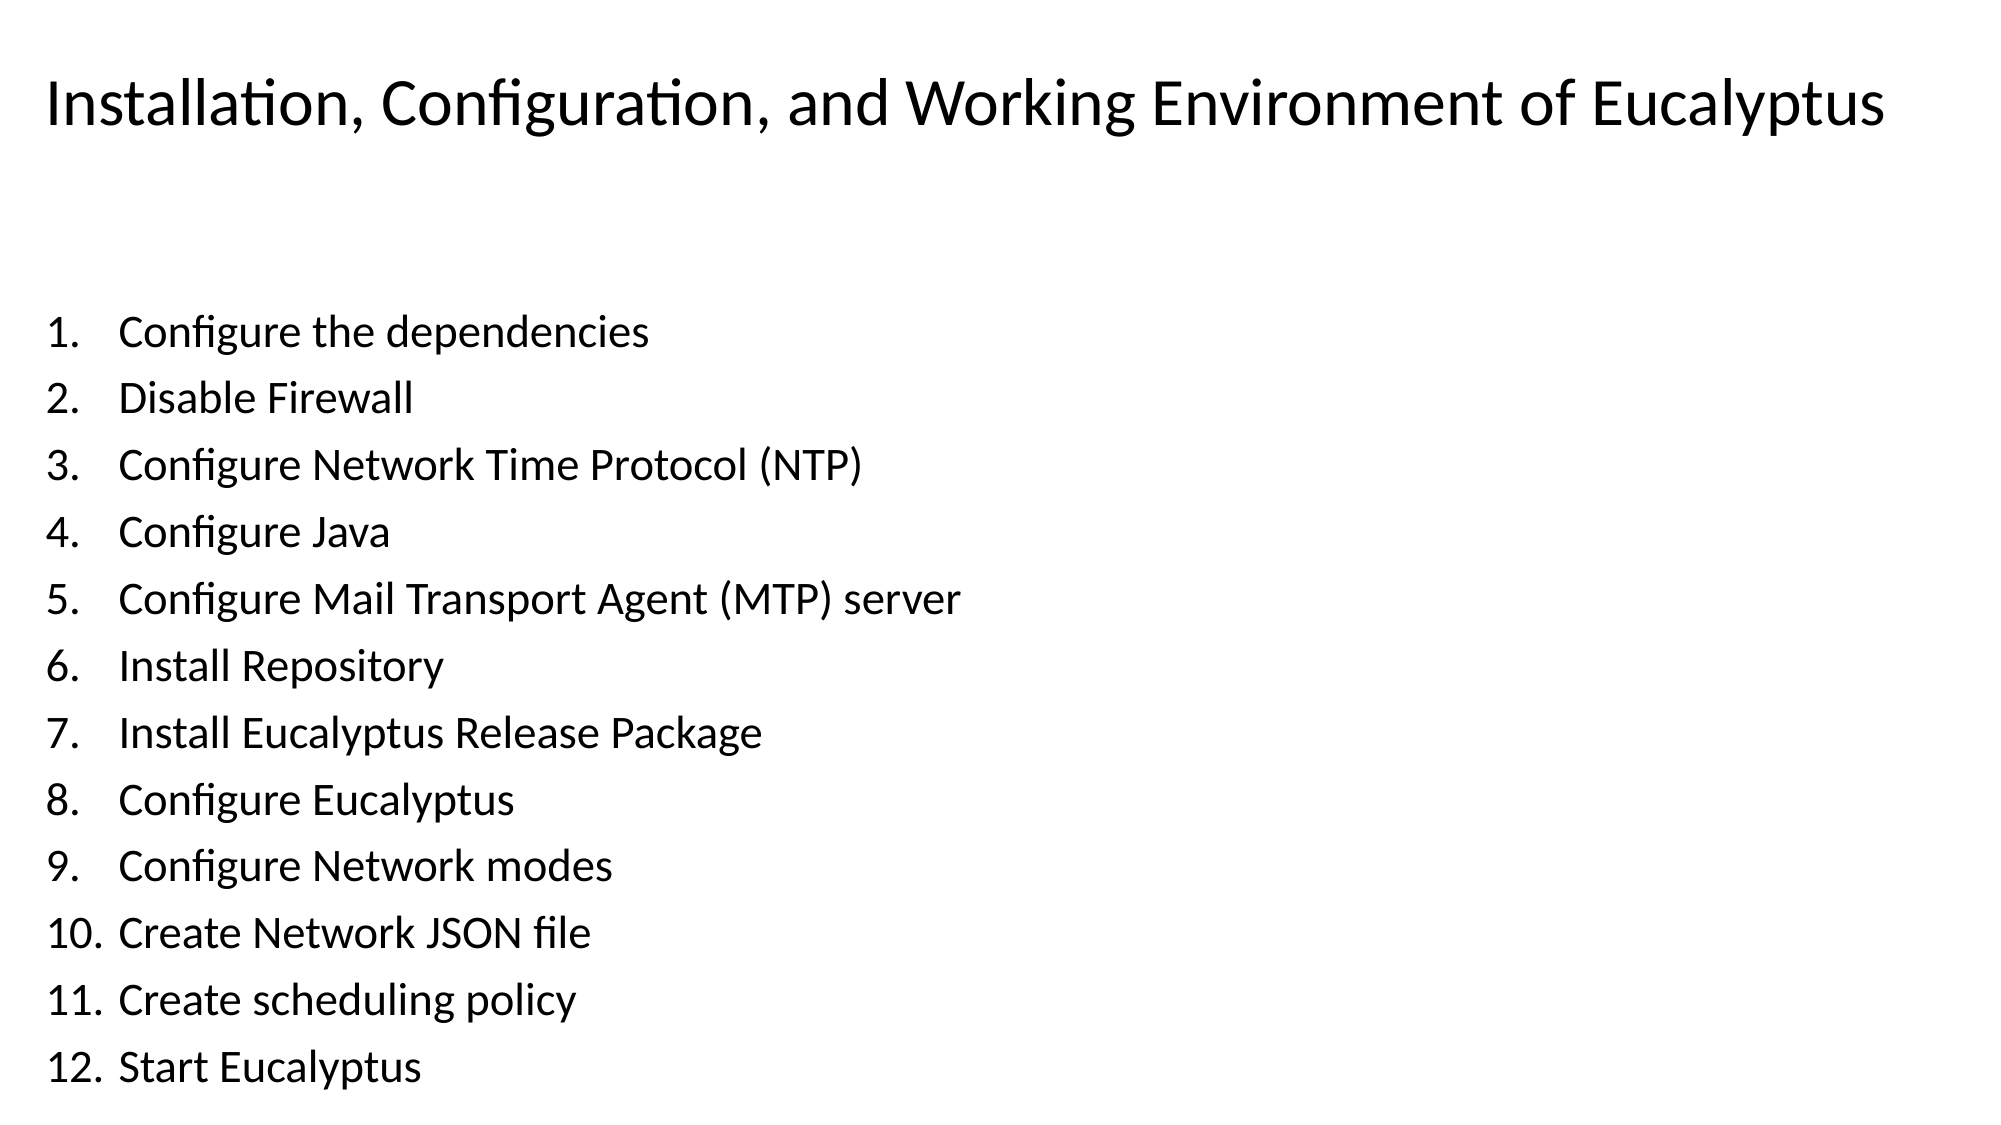

# Installation, Configuration, and Working Environment of Eucalyptus
Configure the dependencies
Disable Firewall
Configure Network Time Protocol (NTP)
Configure Java
Configure Mail Transport Agent (MTP) server
Install Repository
Install Eucalyptus Release Package
Configure Eucalyptus
Configure Network modes
Create Network JSON file
Create scheduling policy
Start Eucalyptus